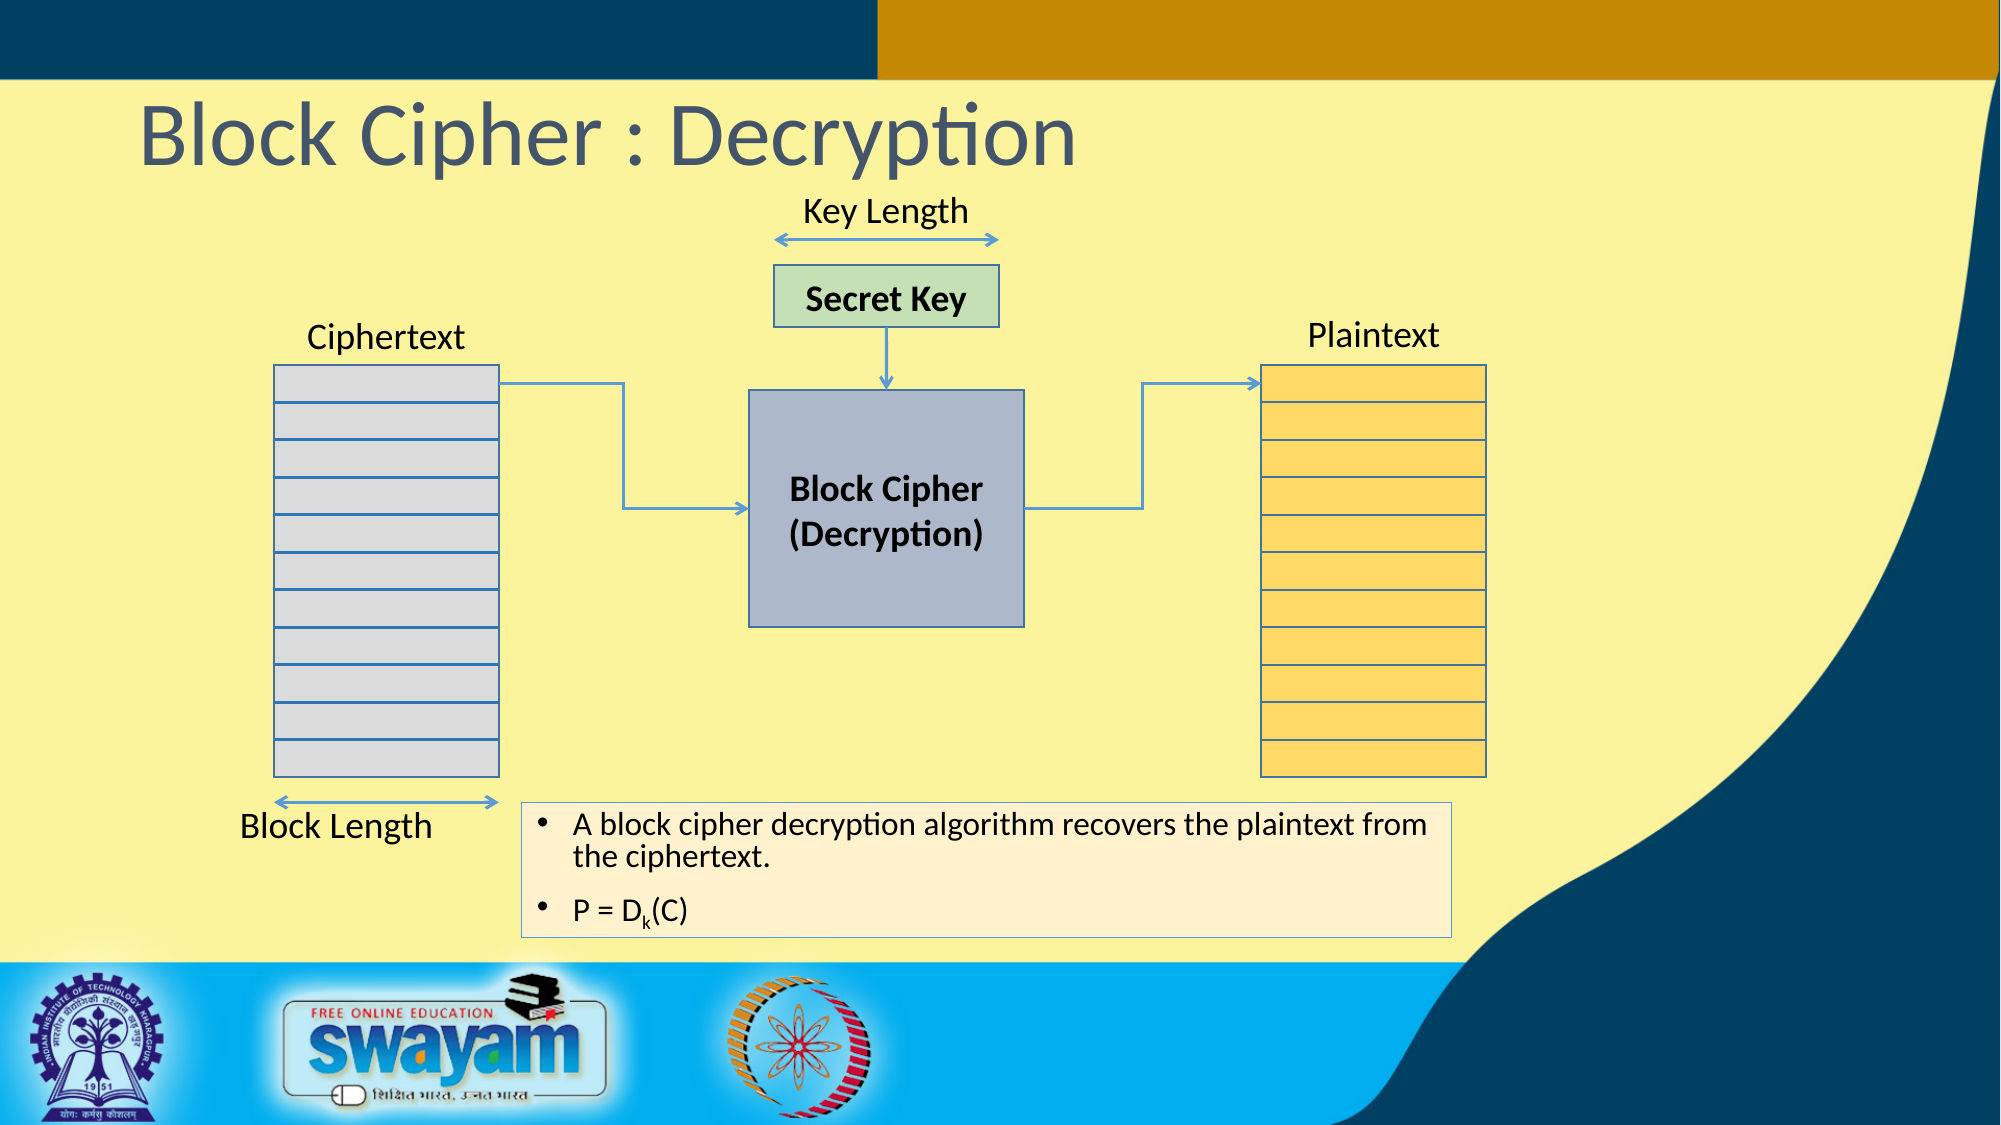

Block Cipher : Decryption
Key Length
Secret Key
Plaintext
Ciphertext

Block Cipher
(Decryption)

Block Length
A block cipher decryption algorithm recovers the plaintext from the ciphertext.
P = Dk(C)